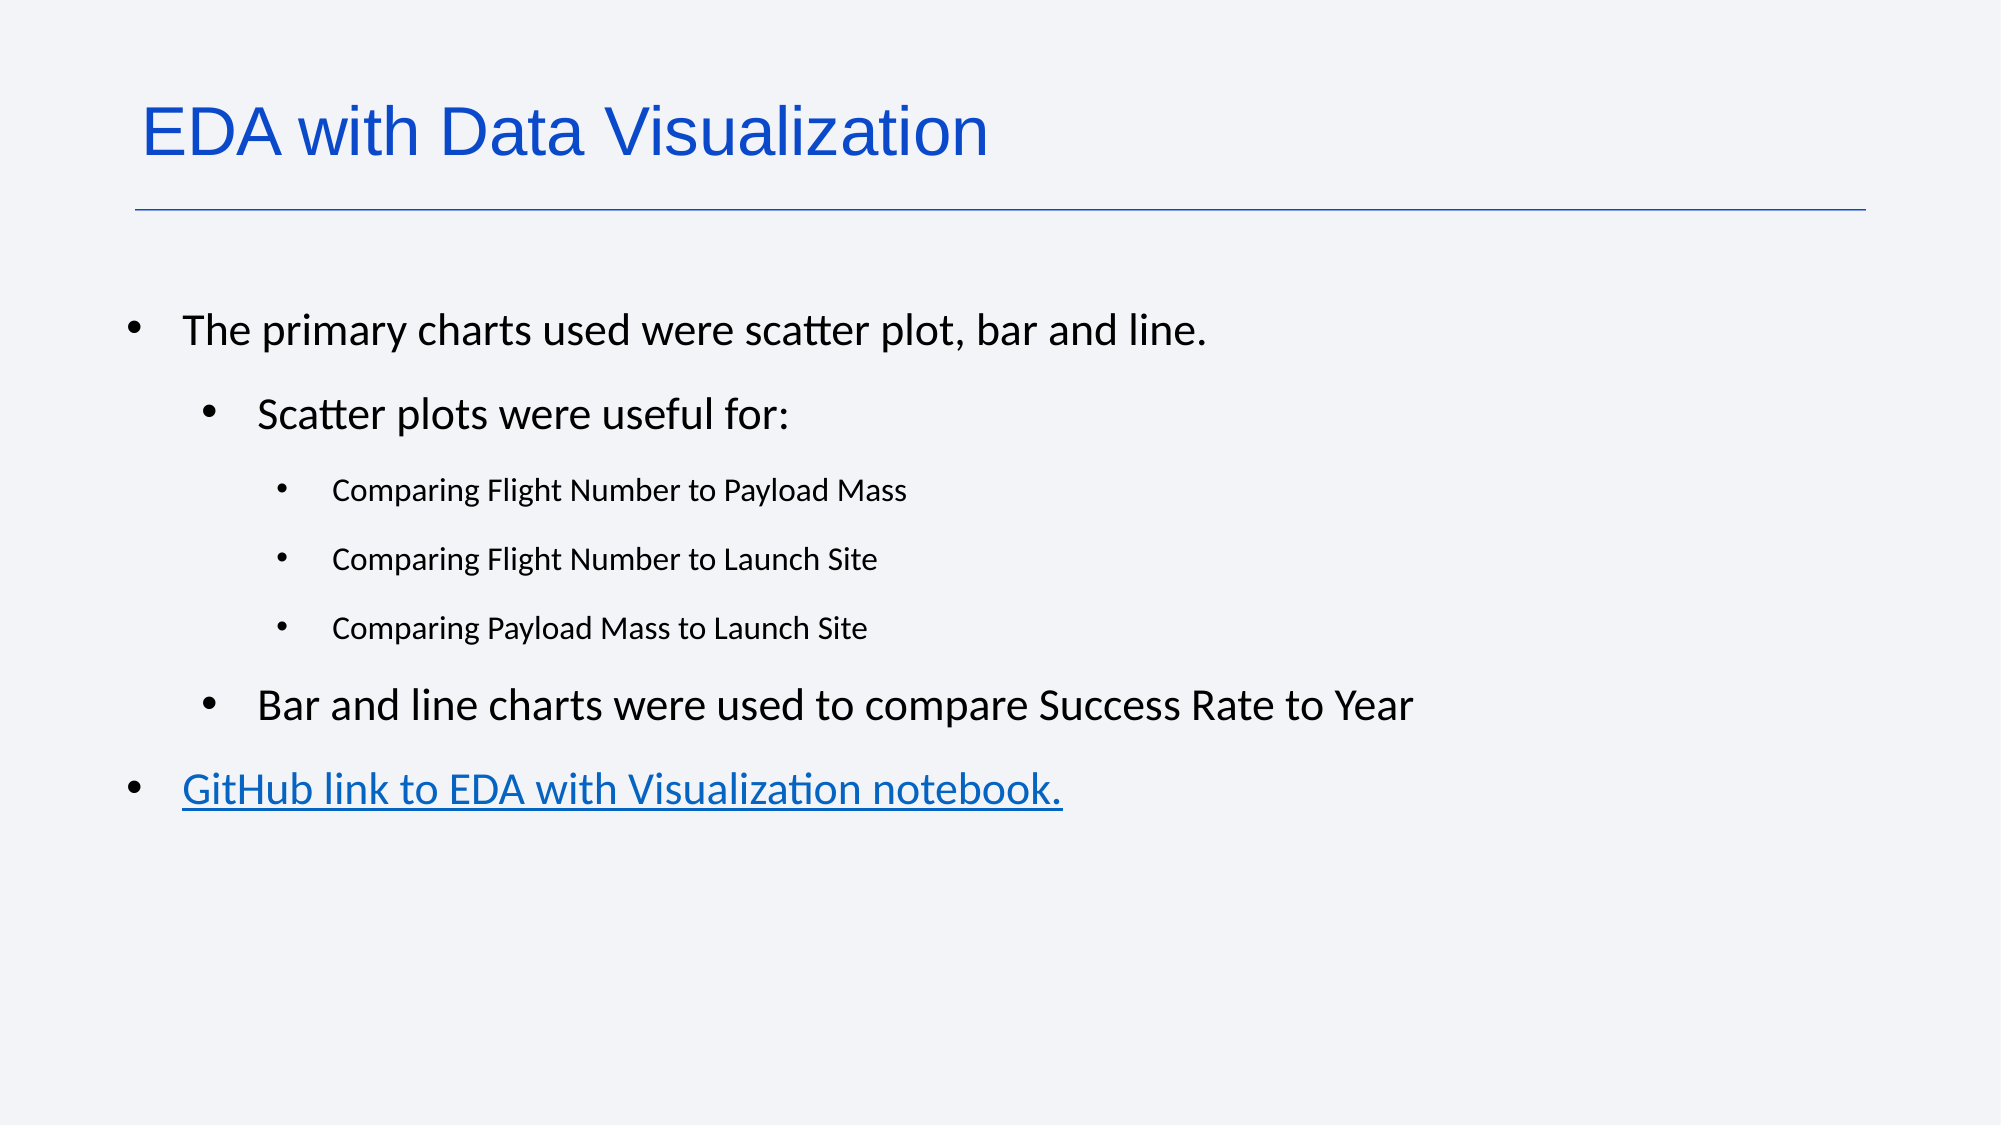

EDA with Data Visualization
The primary charts used were scatter plot, bar and line.
Scatter plots were useful for:
Comparing Flight Number to Payload Mass
Comparing Flight Number to Launch Site
Comparing Payload Mass to Launch Site
Bar and line charts were used to compare Success Rate to Year
GitHub link to EDA with Visualization notebook.

# 11